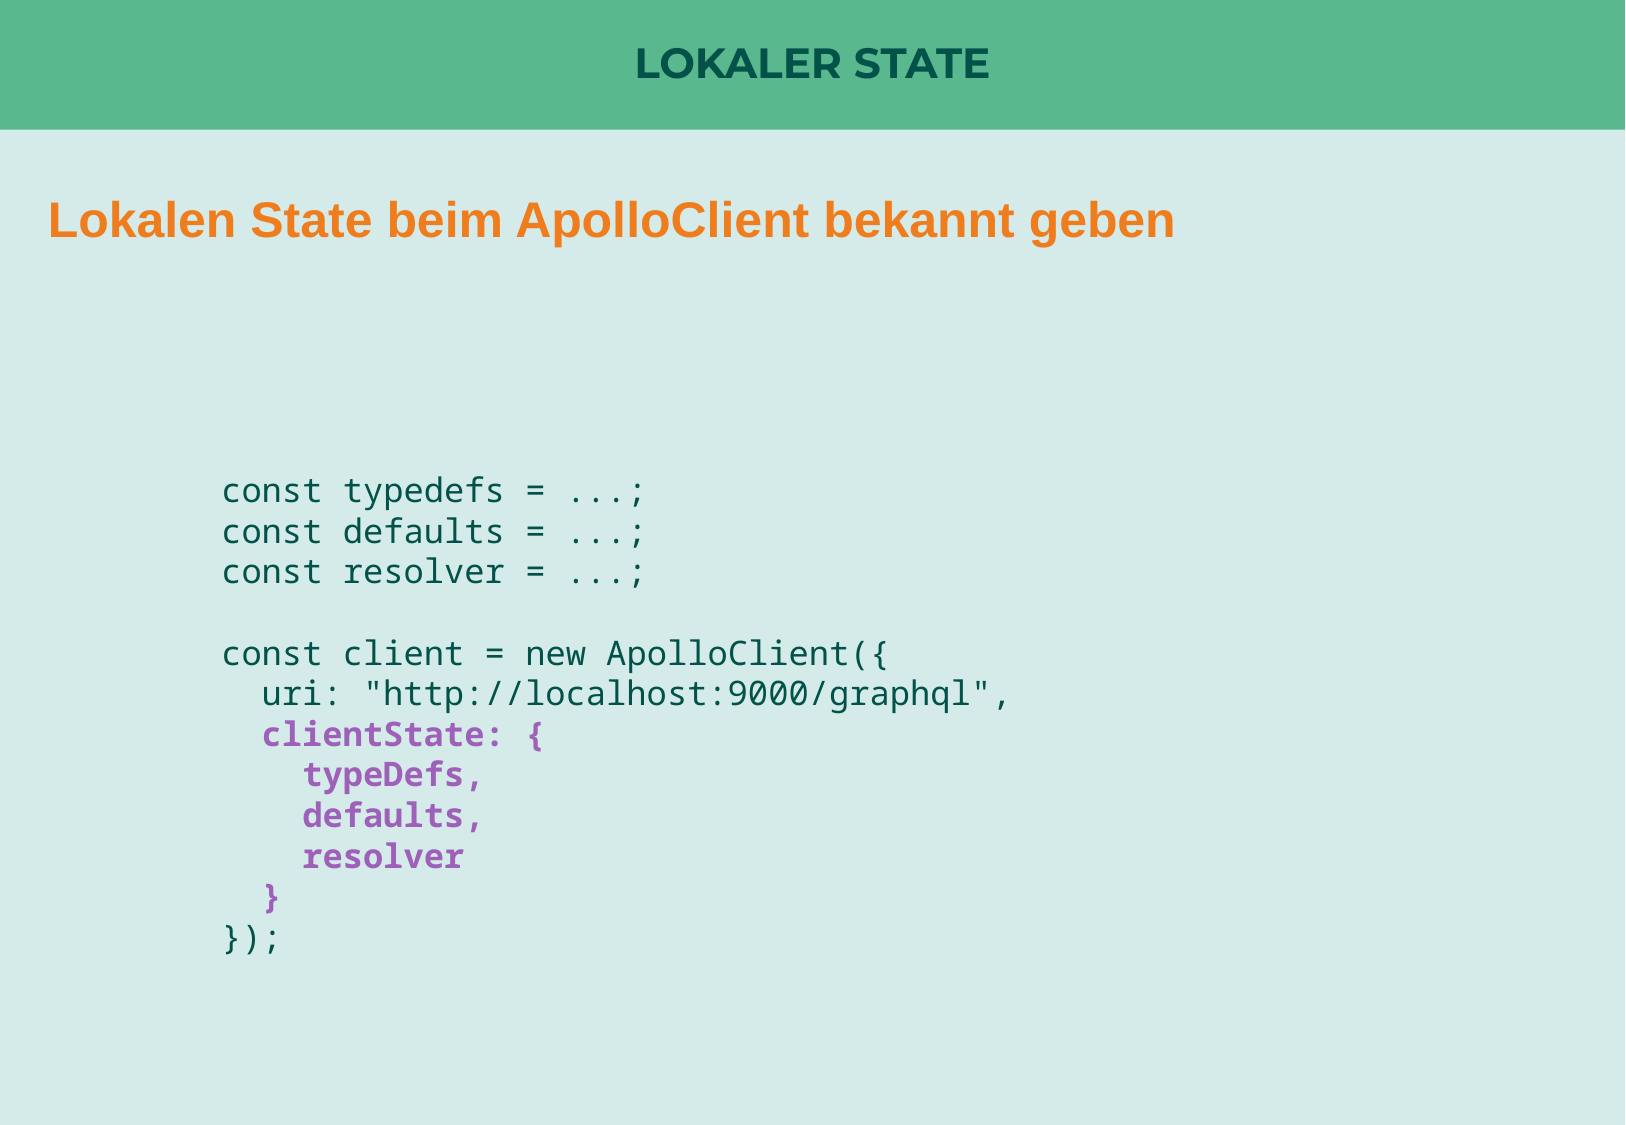

# Lokaler State
Lokalen State beim ApolloClient bekannt geben
const typedefs = ...;
const defaults = ...;
const resolver = ...;

const client = new ApolloClient({
  uri: "http://localhost:9000/graphql",
  clientState: {
    typeDefs,
    defaults,
    resolver
  }
});